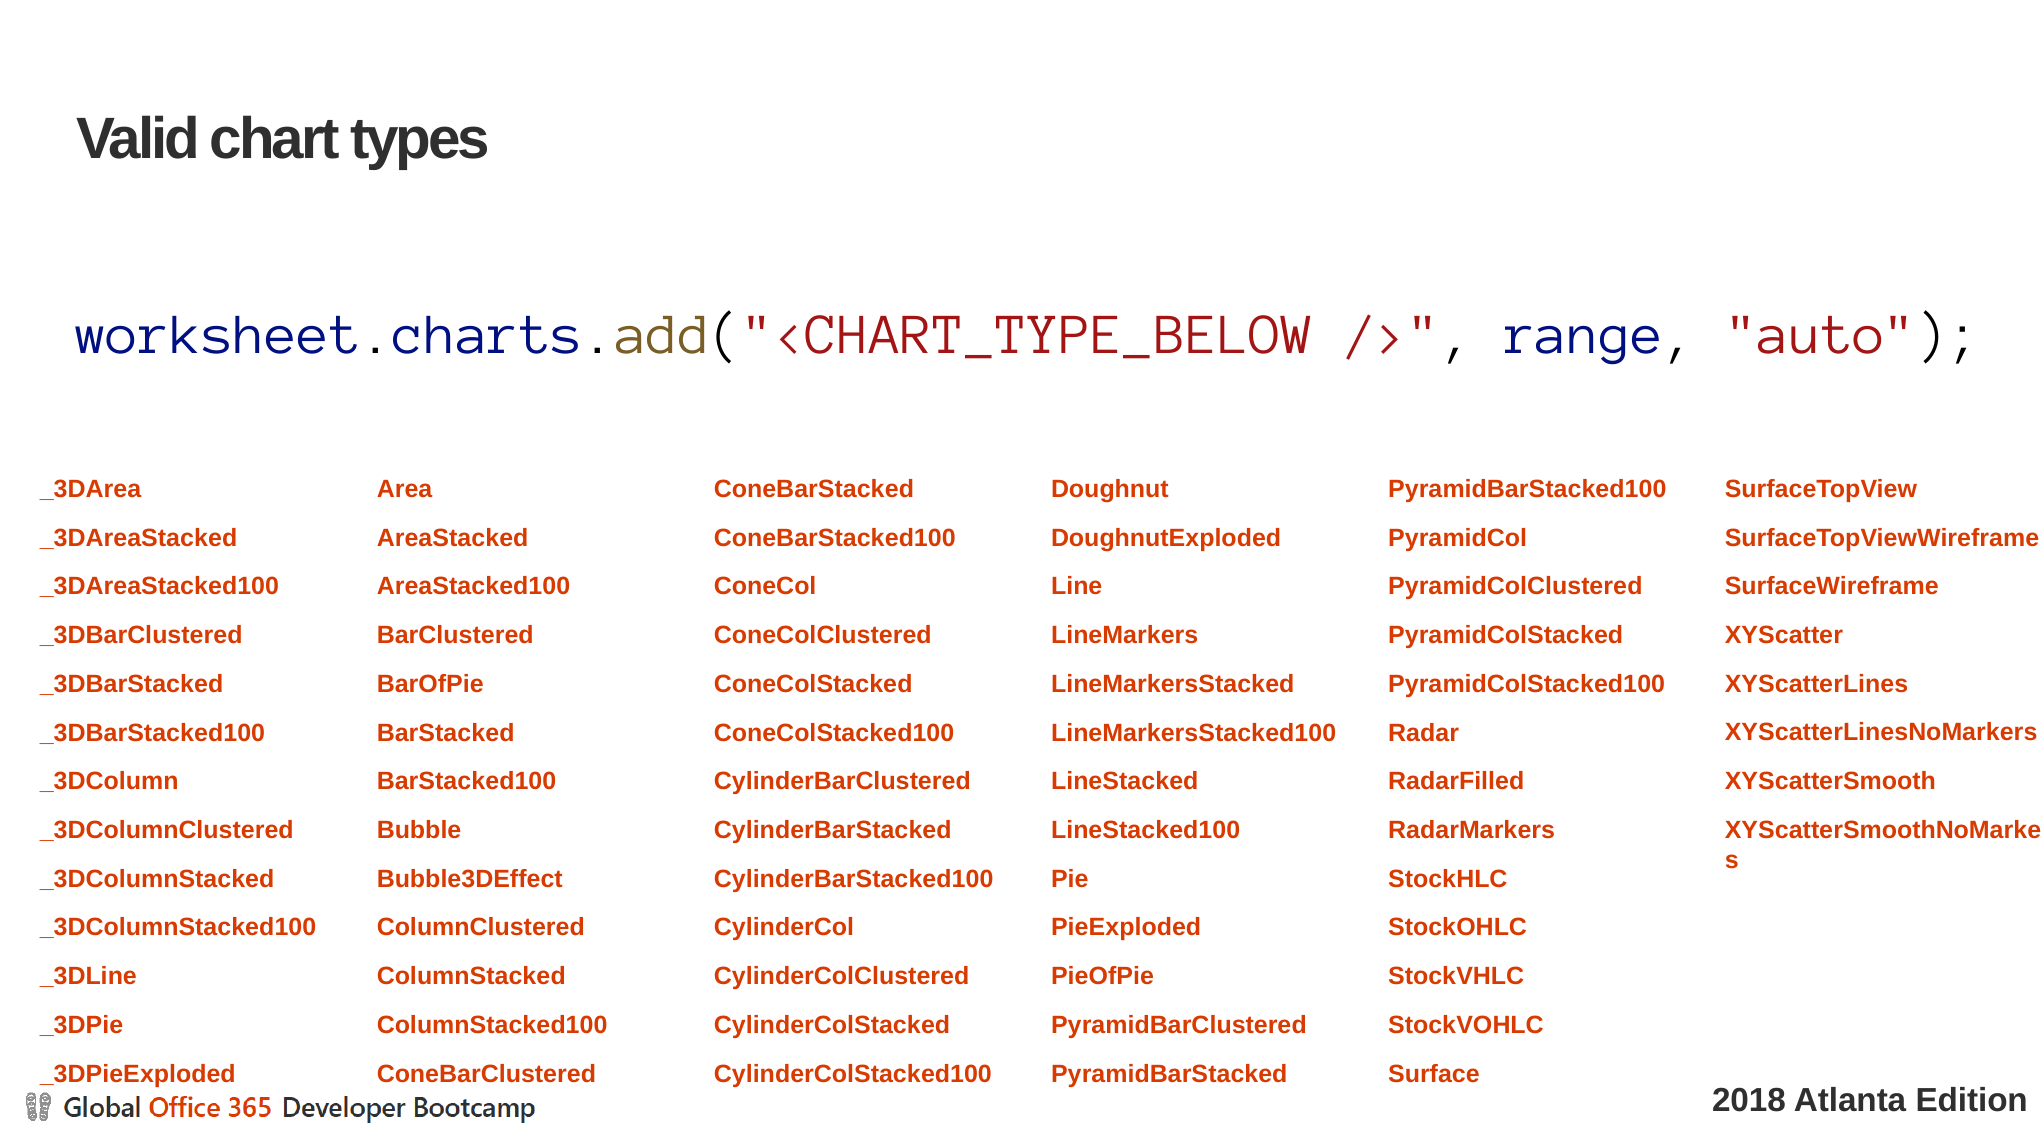

# Valid chart types
worksheet.charts.add("<CHART_TYPE_BELOW />", range, "auto");
SurfaceTopView
SurfaceTopViewWireframe
SurfaceWireframe
XYScatter
XYScatterLines
XYScatterLinesNoMarkers
XYScatterSmooth
XYScatterSmoothNoMarkers

Doughnut
DoughnutExploded
Line
LineMarkers
LineMarkersStacked
LineMarkersStacked100
LineStacked
LineStacked100
Pie
PieExploded
PieOfPie
PyramidBarClustered
PyramidBarStacked
PyramidBarStacked100
PyramidCol
PyramidColClustered
PyramidColStacked
PyramidColStacked100
Radar
RadarFilled
RadarMarkers
StockHLC
StockOHLC
StockVHLC
StockVOHLC
Surface
_3DArea
_3DAreaStacked
_3DAreaStacked100
_3DBarClustered
_3DBarStacked
_3DBarStacked100
_3DColumn
_3DColumnClustered
_3DColumnStacked
_3DColumnStacked100
_3DLine
_3DPie
_3DPieExploded
Area
AreaStacked
AreaStacked100
BarClustered
BarOfPie
BarStacked
BarStacked100
Bubble
Bubble3DEffect
ColumnClustered
ColumnStacked
ColumnStacked100
ConeBarClustered
ConeBarStacked
ConeBarStacked100
ConeCol
ConeColClustered
ConeColStacked
ConeColStacked100
CylinderBarClustered
CylinderBarStacked
CylinderBarStacked100
CylinderCol
CylinderColClustered
CylinderColStacked
CylinderColStacked100